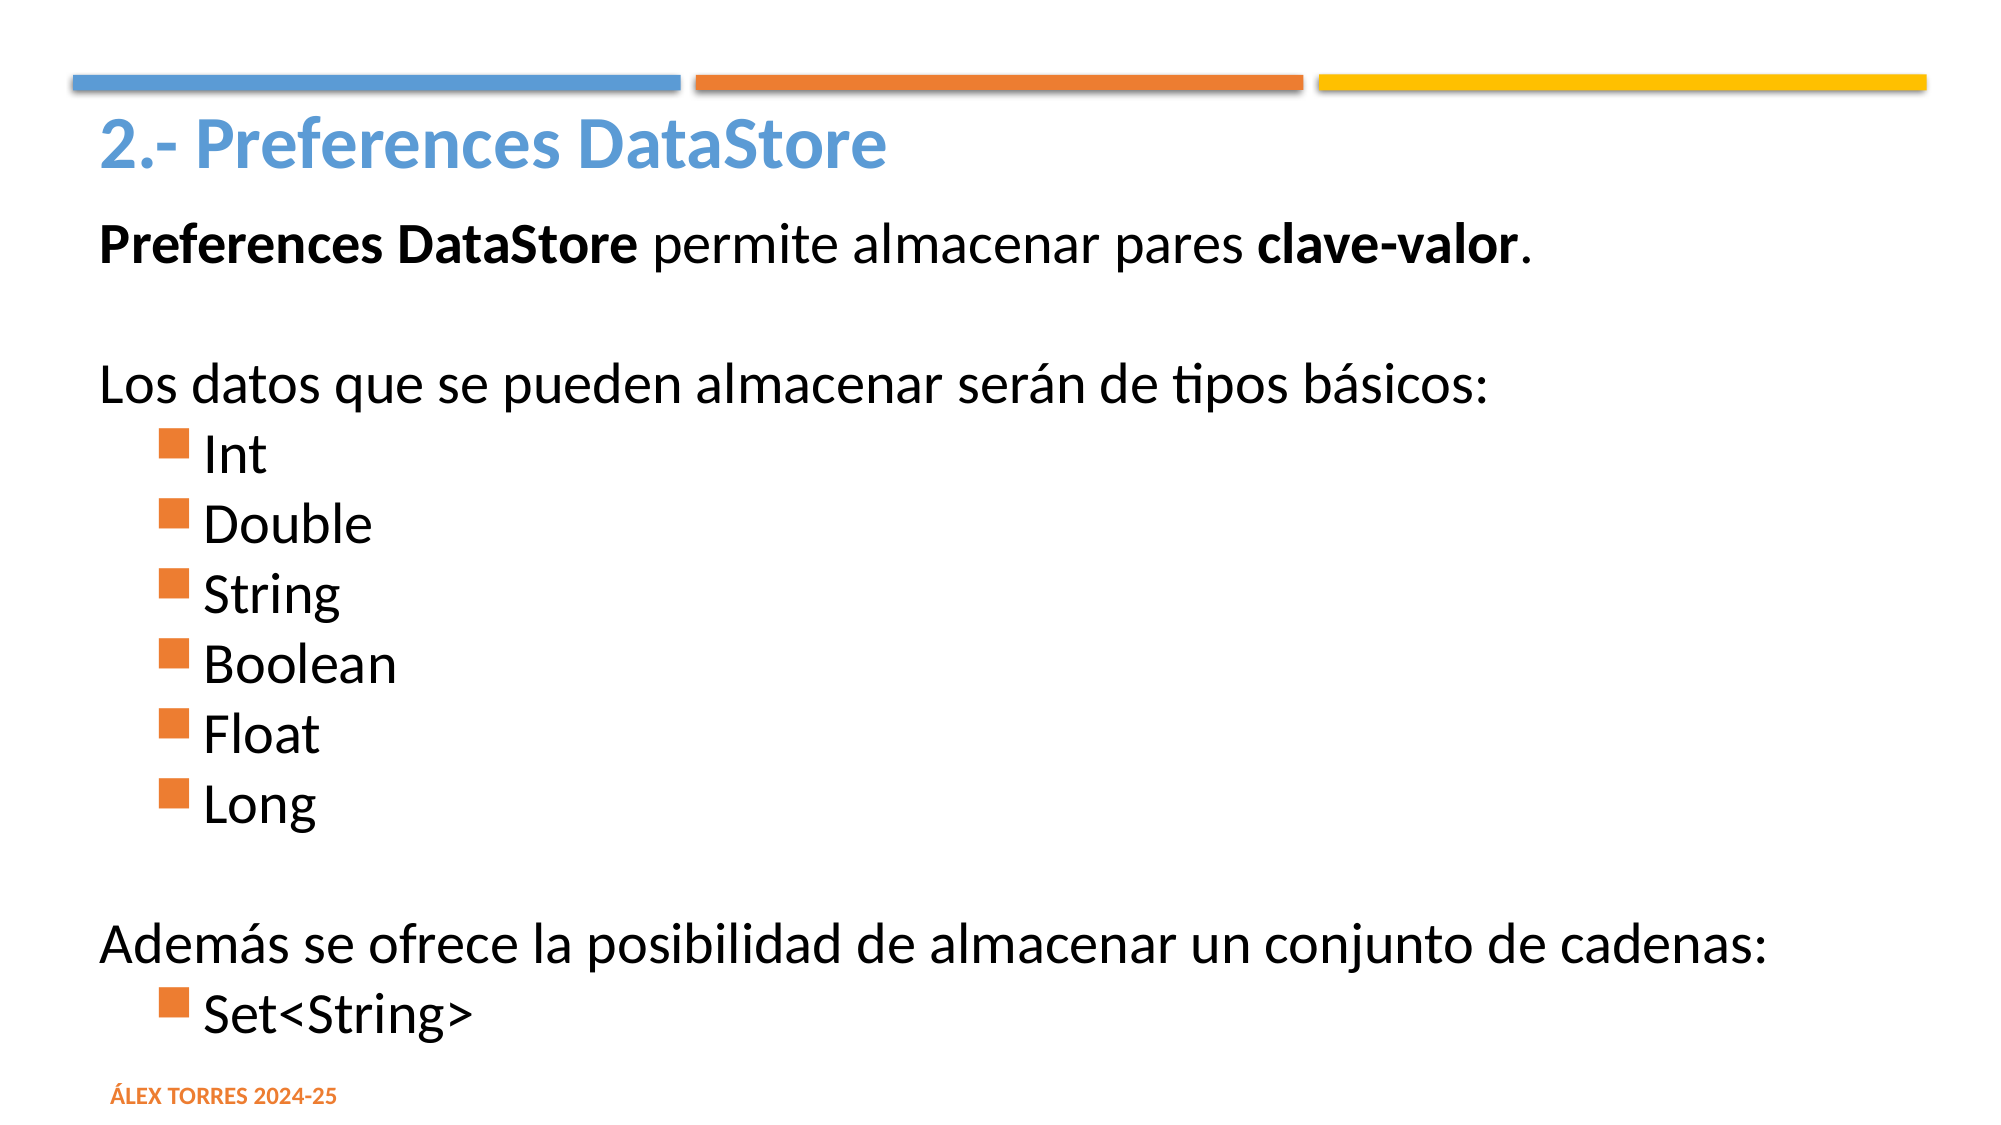

2.- Preferences DataStore
Preferences DataStore permite almacenar pares clave-valor.

Los datos que se pueden almacenar serán de tipos básicos:
Int
Double
String
Boolean
Float
Long

Además se ofrece la posibilidad de almacenar un conjunto de cadenas:
Set<String>